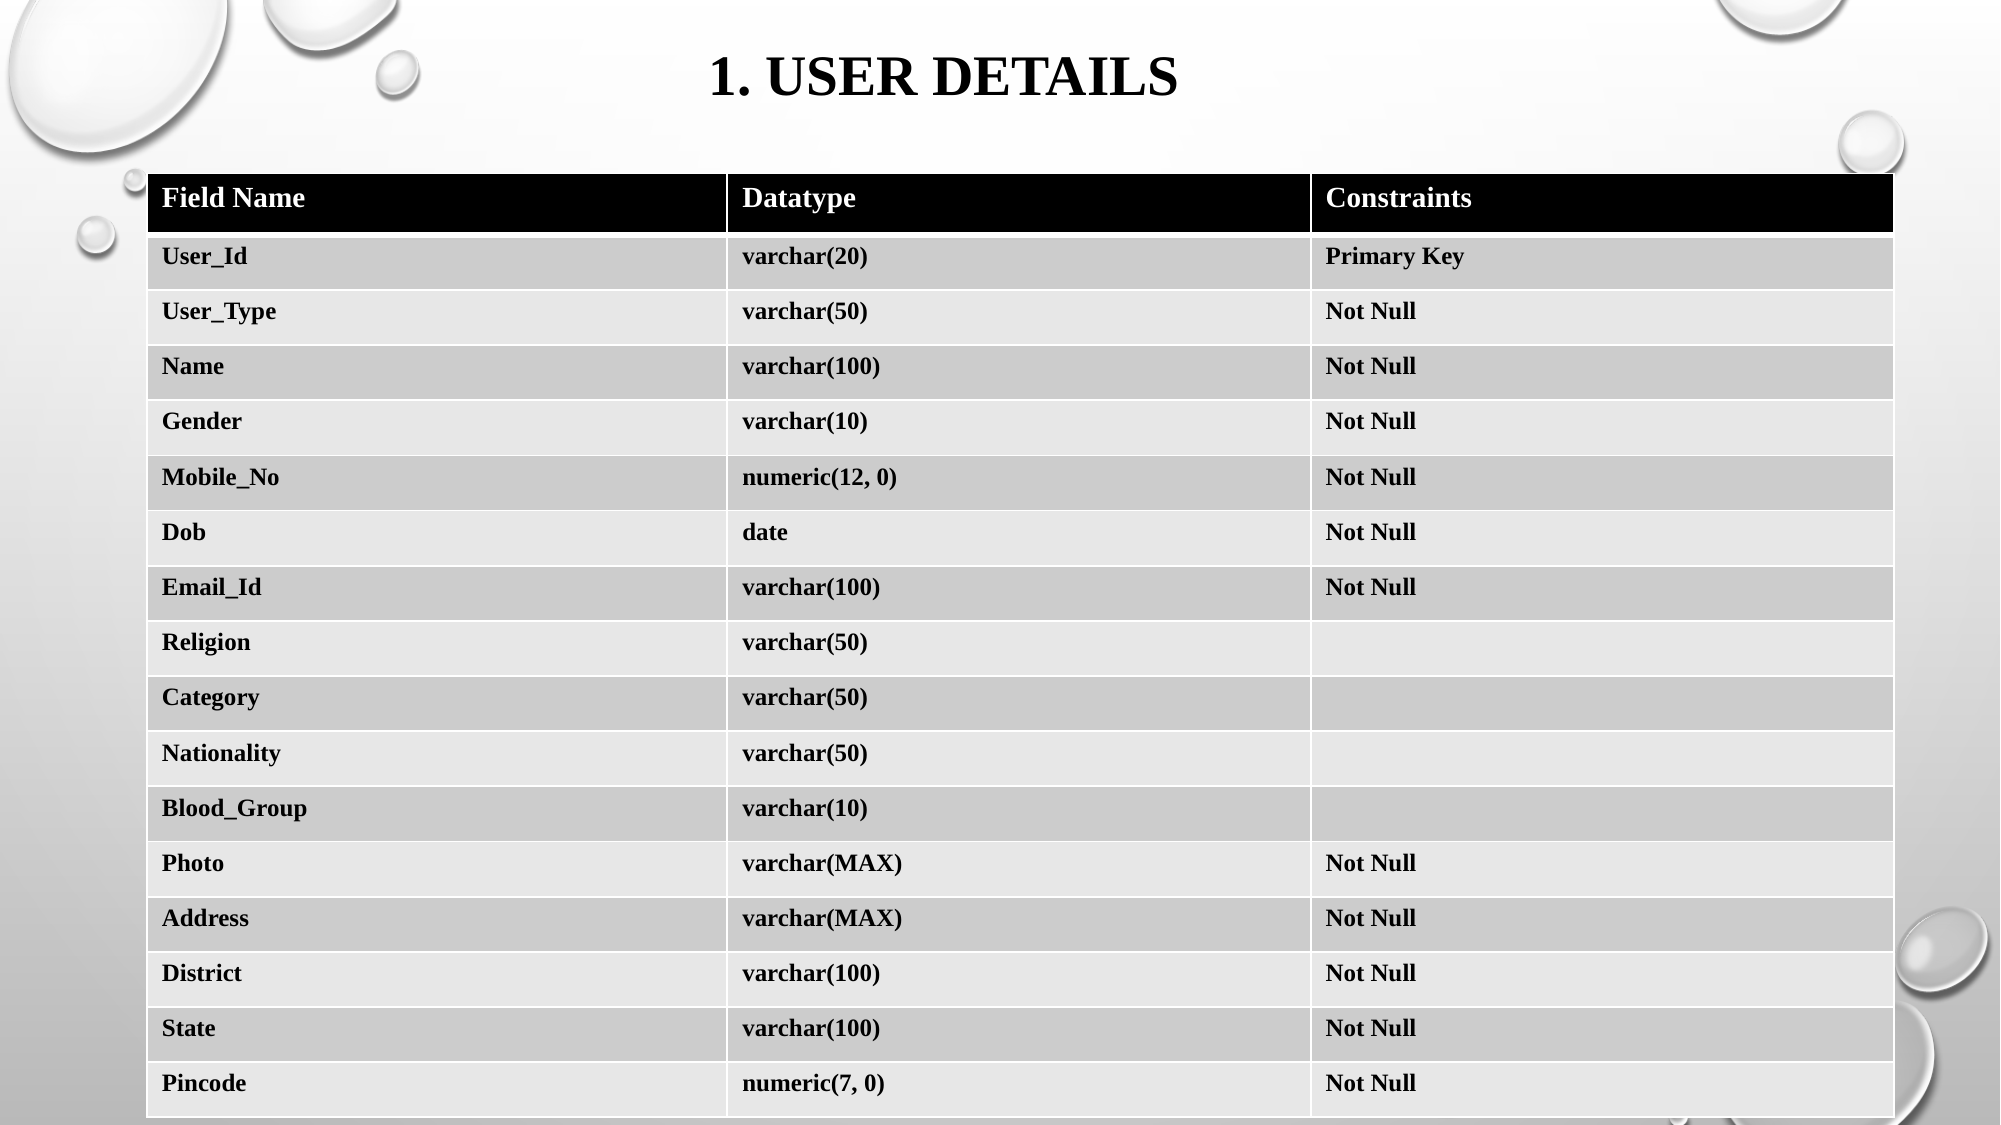

# 1. User details
| Field Name | Datatype | Constraints |
| --- | --- | --- |
| User\_Id | varchar(20) | Primary Key |
| User\_Type | varchar(50) | Not Null |
| Name | varchar(100) | Not Null |
| Gender | varchar(10) | Not Null |
| Mobile\_No | numeric(12, 0) | Not Null |
| Dob | date | Not Null |
| Email\_Id | varchar(100) | Not Null |
| Religion | varchar(50) |  |
| Category | varchar(50) |  |
| Nationality | varchar(50) |  |
| Blood\_Group | varchar(10) |  |
| Photo | varchar(MAX) | Not Null |
| Address | varchar(MAX) | Not Null |
| District | varchar(100) | Not Null |
| State | varchar(100) | Not Null |
| Pincode | numeric(7, 0) | Not Null |